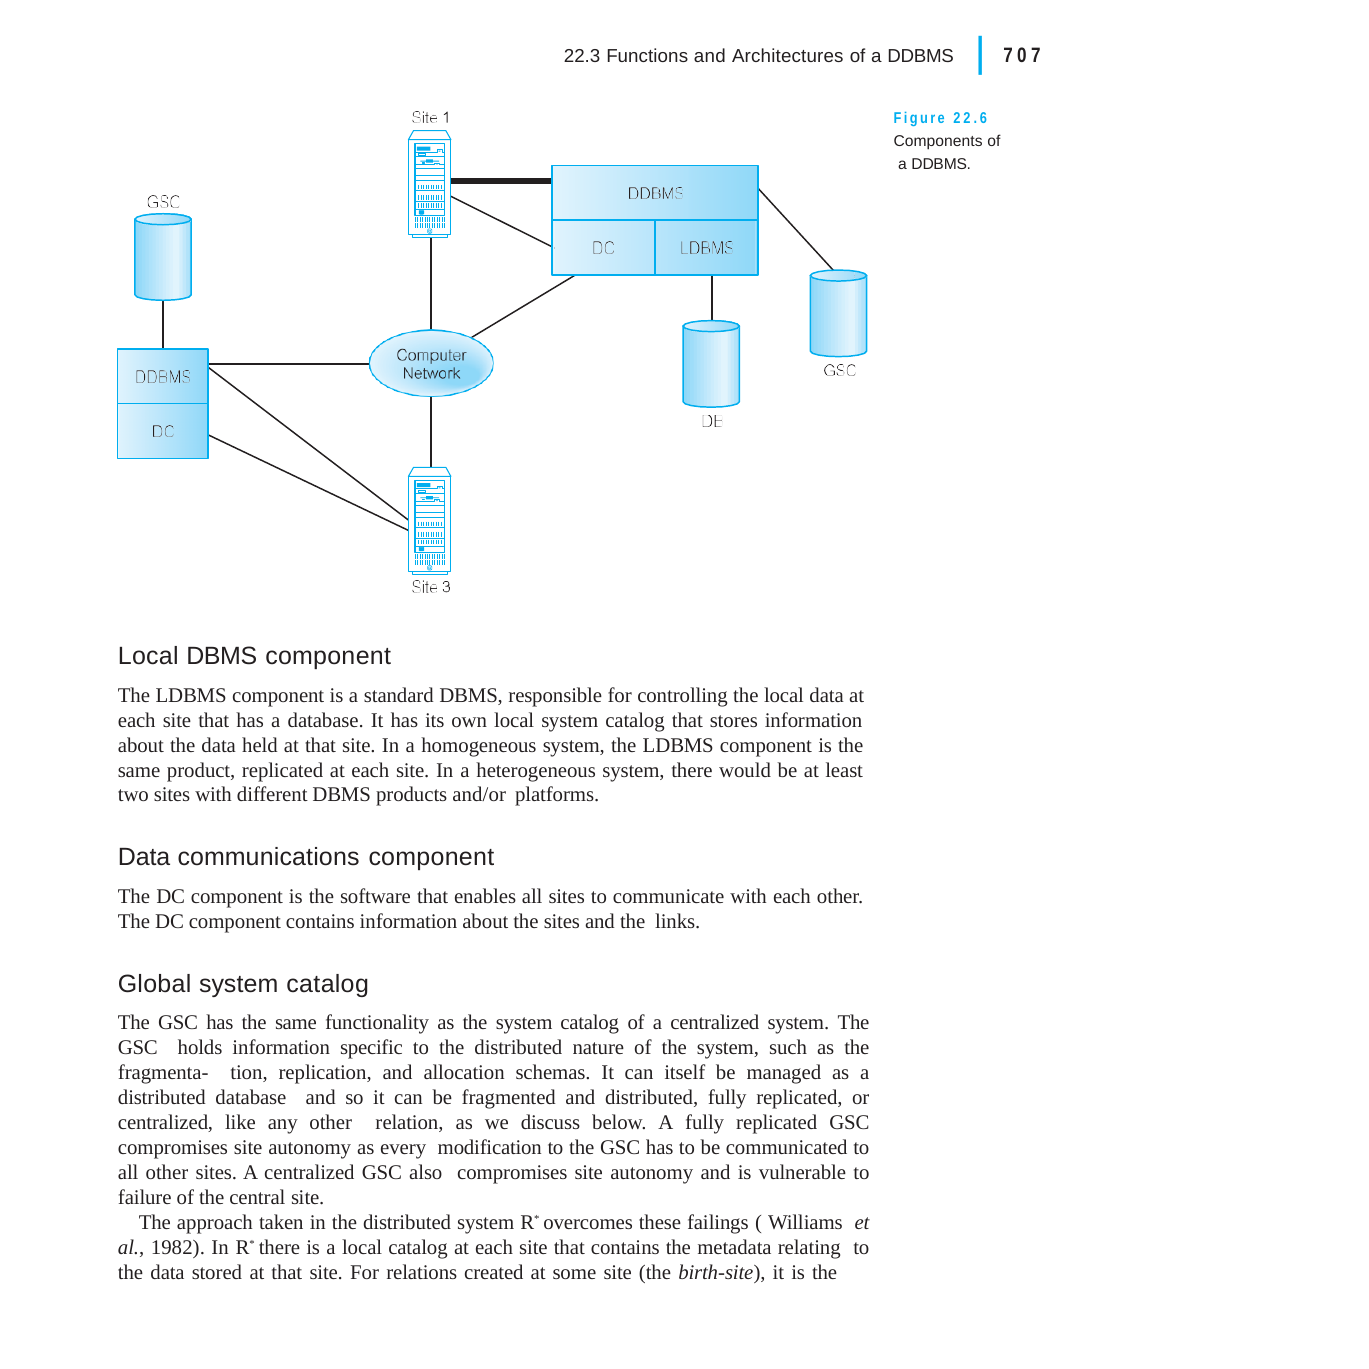

|
22.3 Functions and Architectures of a DDBMS	707
Figure 22.6  Components of  a DDBMS.

Local DBMS component
The LDBMS component is a standard DBMS, responsible for controlling the local data at  each site that has a database. It has its own local system catalog that stores information  about the data held at that site. In a homogeneous system, the LDBMS component is the  same product, replicated at each site. In a heterogeneous system, there would be at least  two sites with different DBMS products and/or platforms.

Data communications component
The DC component is the software that enables all sites to communicate with each other.  The DC component contains information about the sites and the links.

Global system catalog
The GSC has the same functionality as the system catalog of a centralized system. The GSC  holds information specific to the distributed nature of the system, such as the fragmenta-  tion, replication, and allocation schemas. It can itself be managed as a distributed database  and so it can be fragmented and distributed, fully replicated, or centralized, like any other  relation, as we discuss below. A fully replicated GSC compromises site autonomy as every  modification to the GSC has to be communicated to all other sites. A centralized GSC also  compromises site autonomy and is vulnerable to failure of the central site.
The approach taken in the distributed system R* overcomes these failings ( Williams  et al., 1982). In R* there is a local catalog at each site that contains the metadata relating  to the data stored at that site. For relations created at some site (the birth-site), it is the